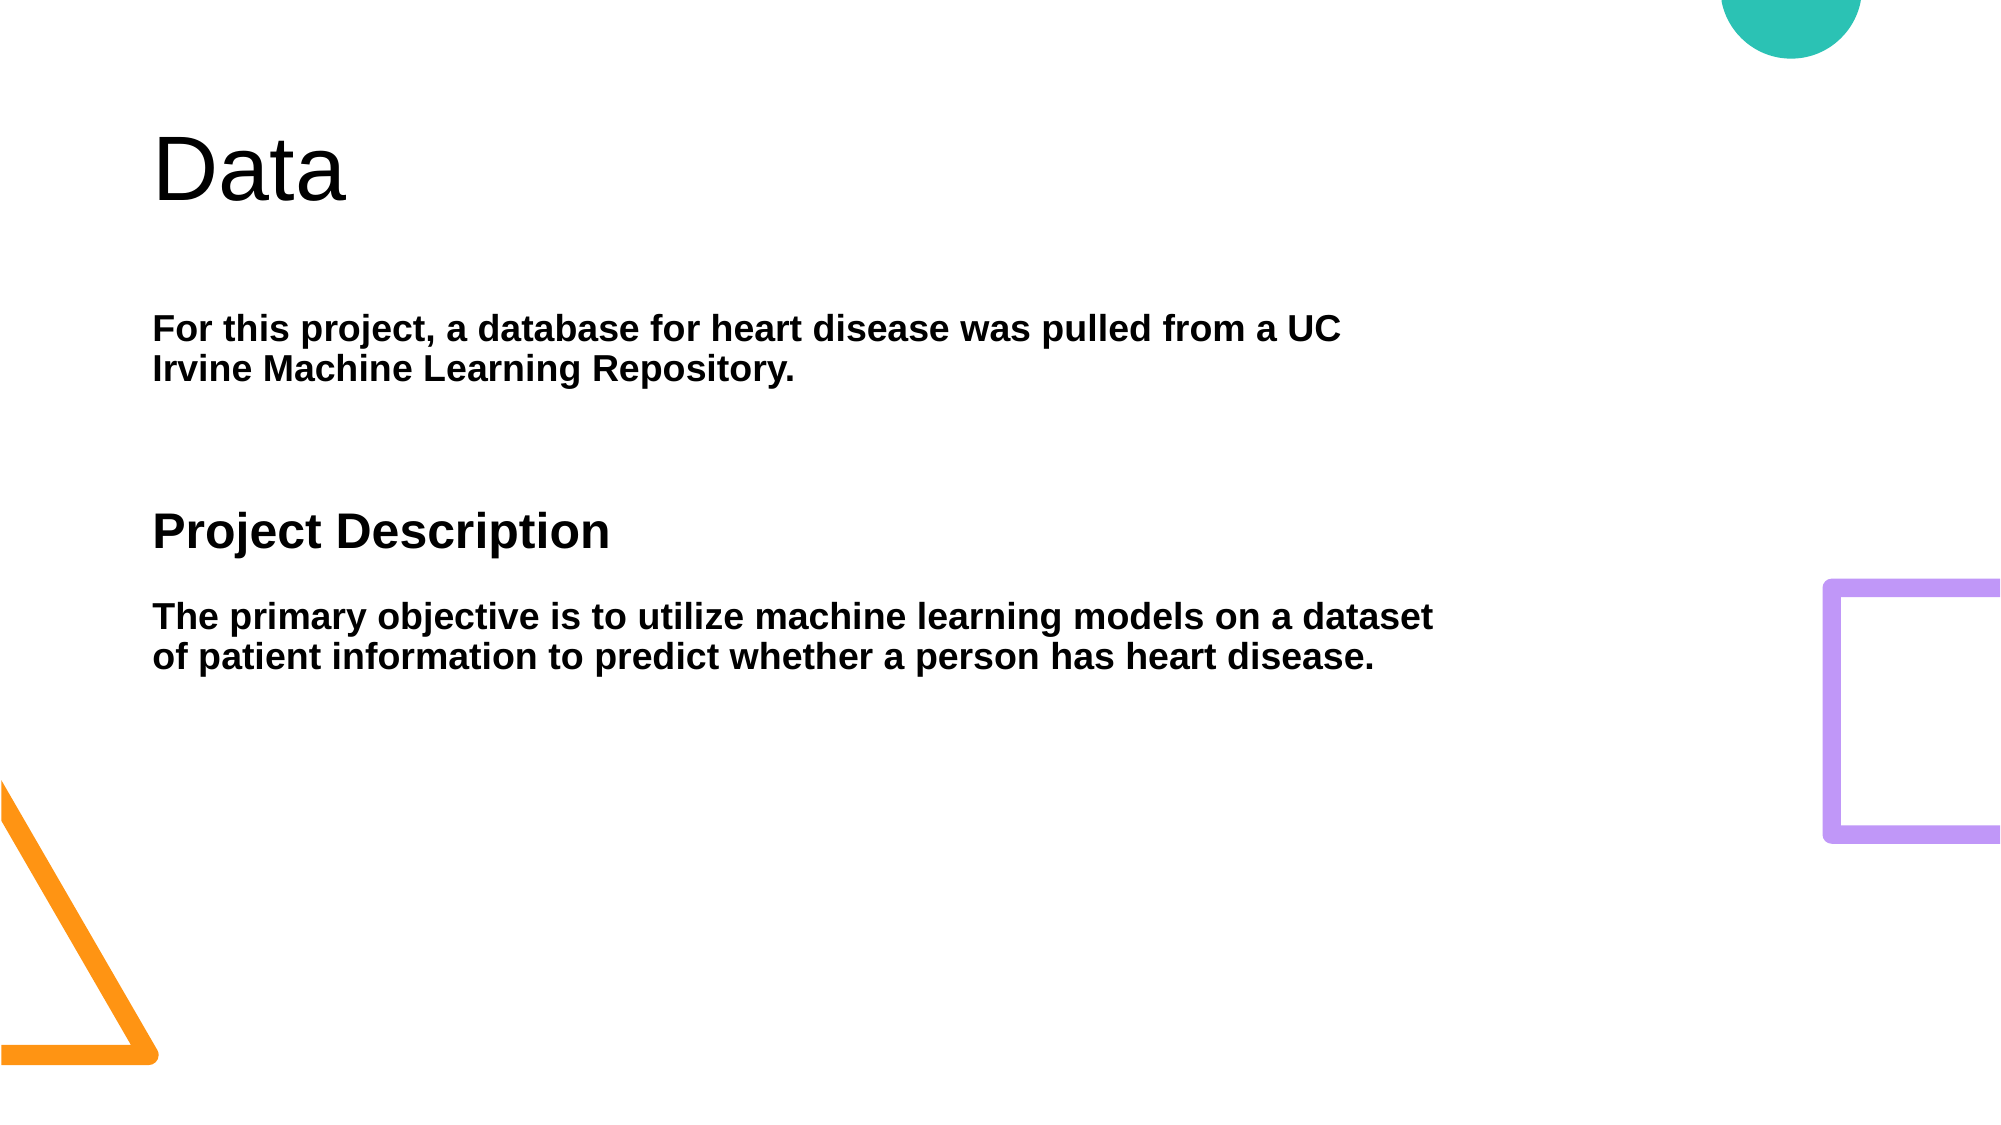

# Data
For this project, a database for heart disease was pulled from a UC Irvine Machine Learning Repository.

Project Description
The primary objective is to utilize machine learning models on a dataset of patient information to predict whether a person has heart disease.